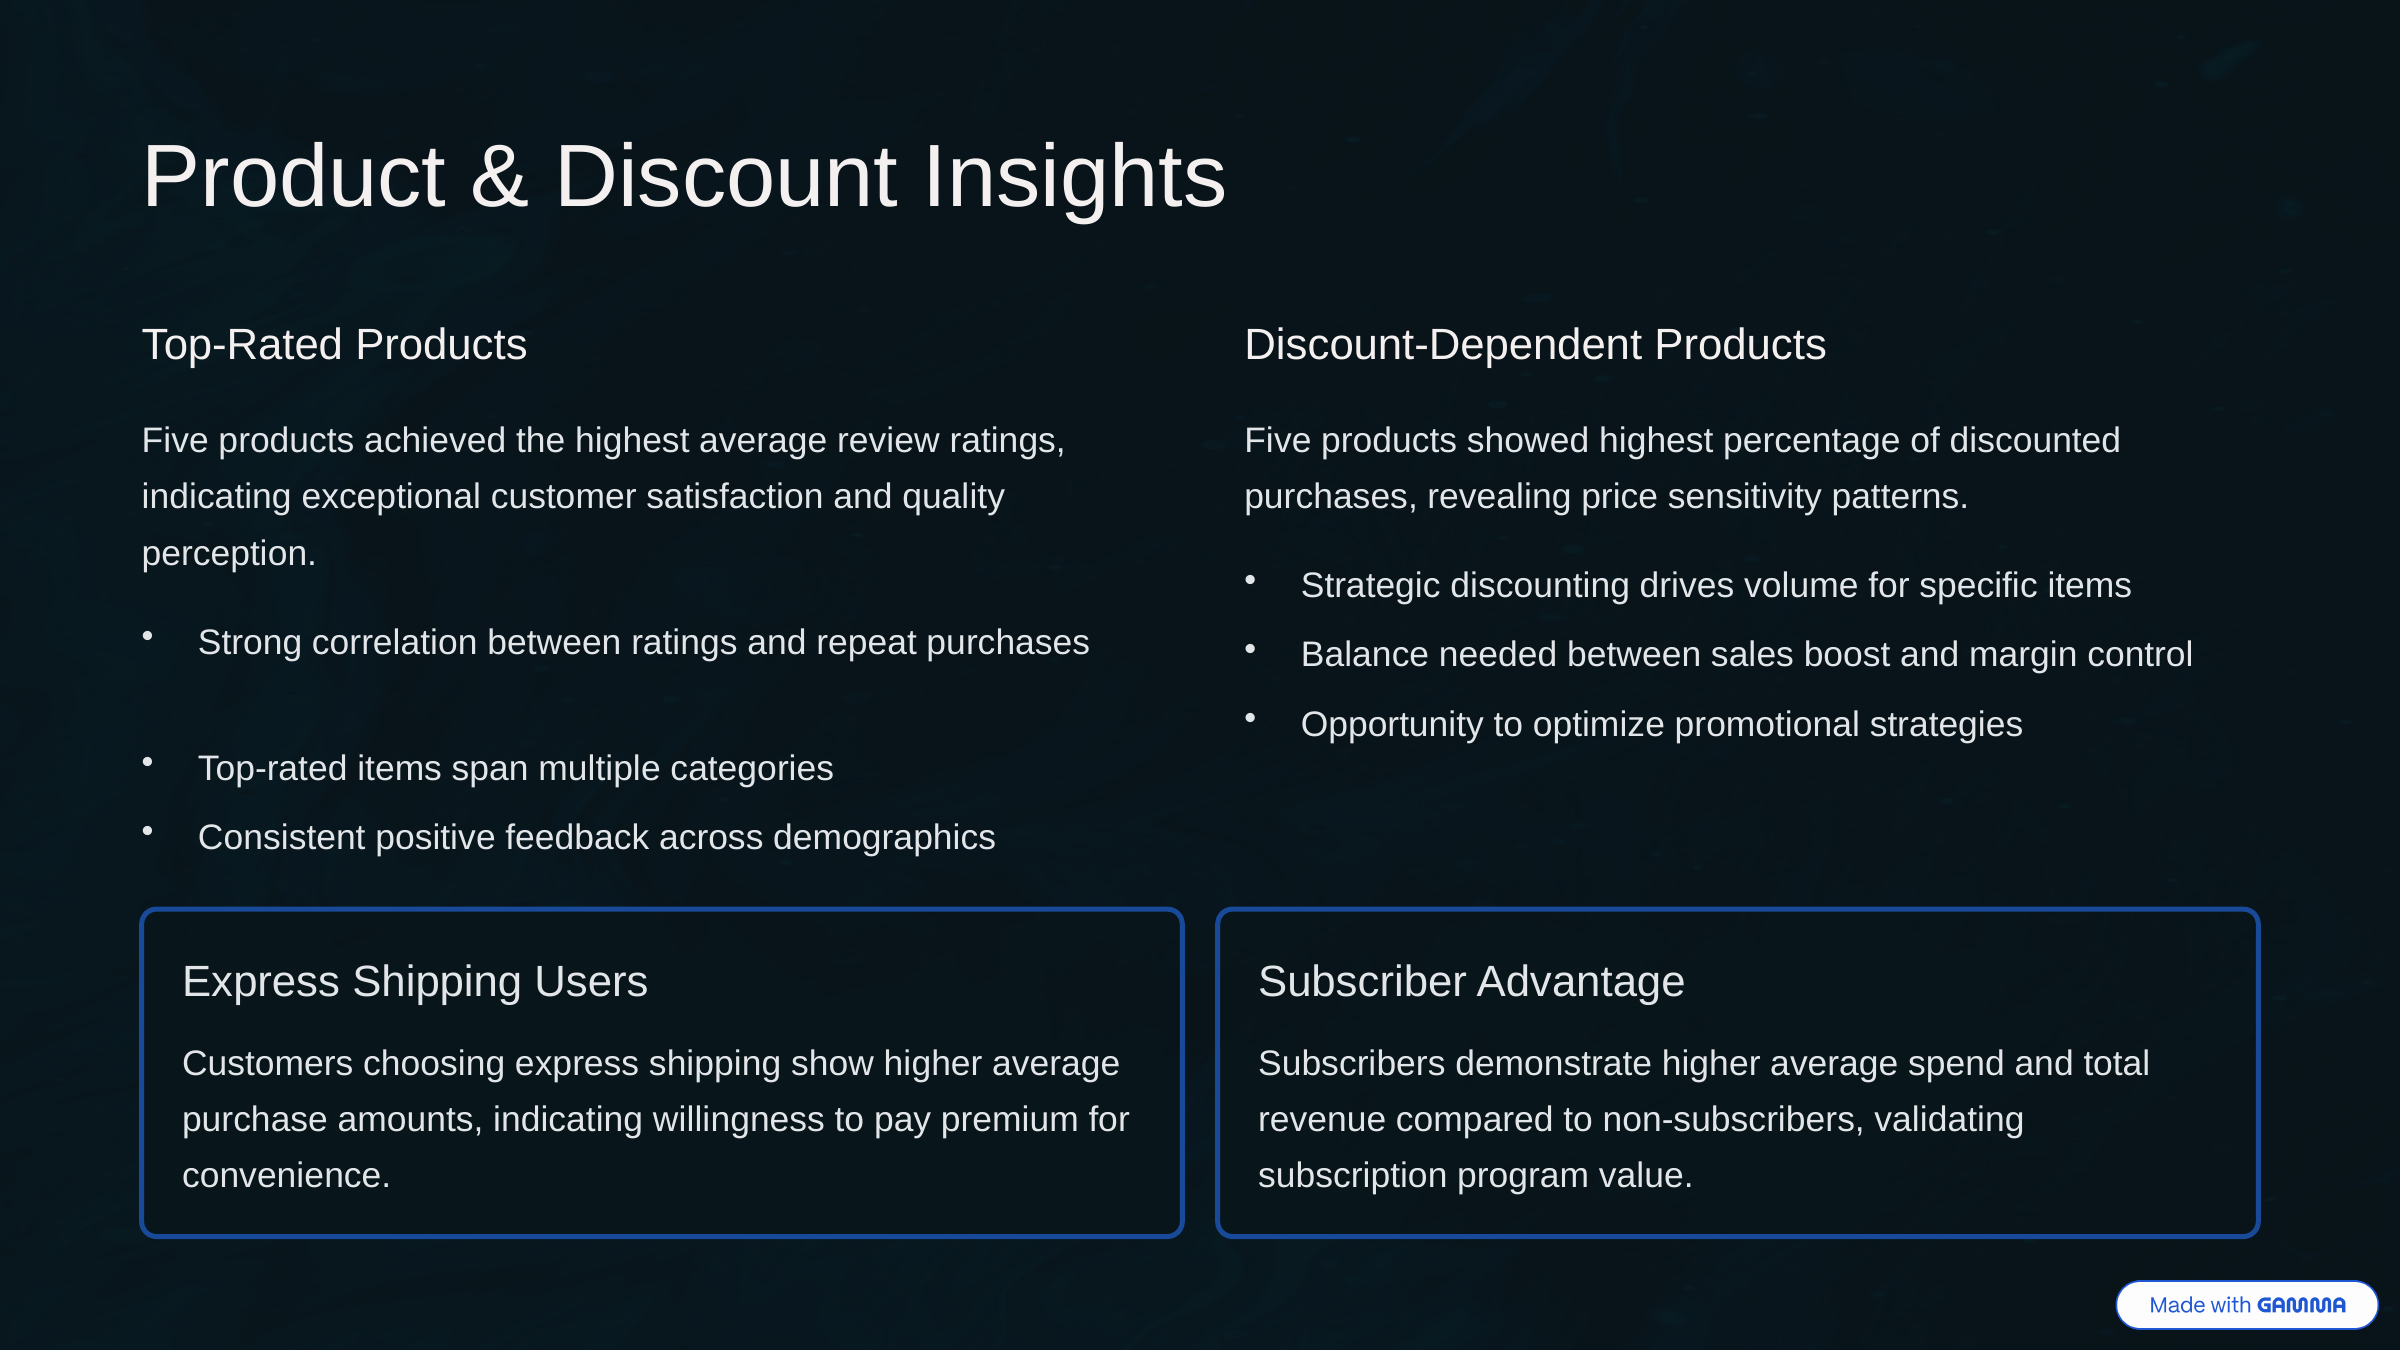

Product & Discount Insights
Top-Rated Products
Discount-Dependent Products
Five products achieved the highest average review ratings, indicating exceptional customer satisfaction and quality perception.
Five products showed highest percentage of discounted purchases, revealing price sensitivity patterns.
Strategic discounting drives volume for specific items
Strong correlation between ratings and repeat purchases
Balance needed between sales boost and margin control
Opportunity to optimize promotional strategies
Top-rated items span multiple categories
Consistent positive feedback across demographics

Express Shipping Users
Subscriber Advantage
Customers choosing express shipping show higher average purchase amounts, indicating willingness to pay premium for convenience.
Subscribers demonstrate higher average spend and total revenue compared to non-subscribers, validating subscription program value.